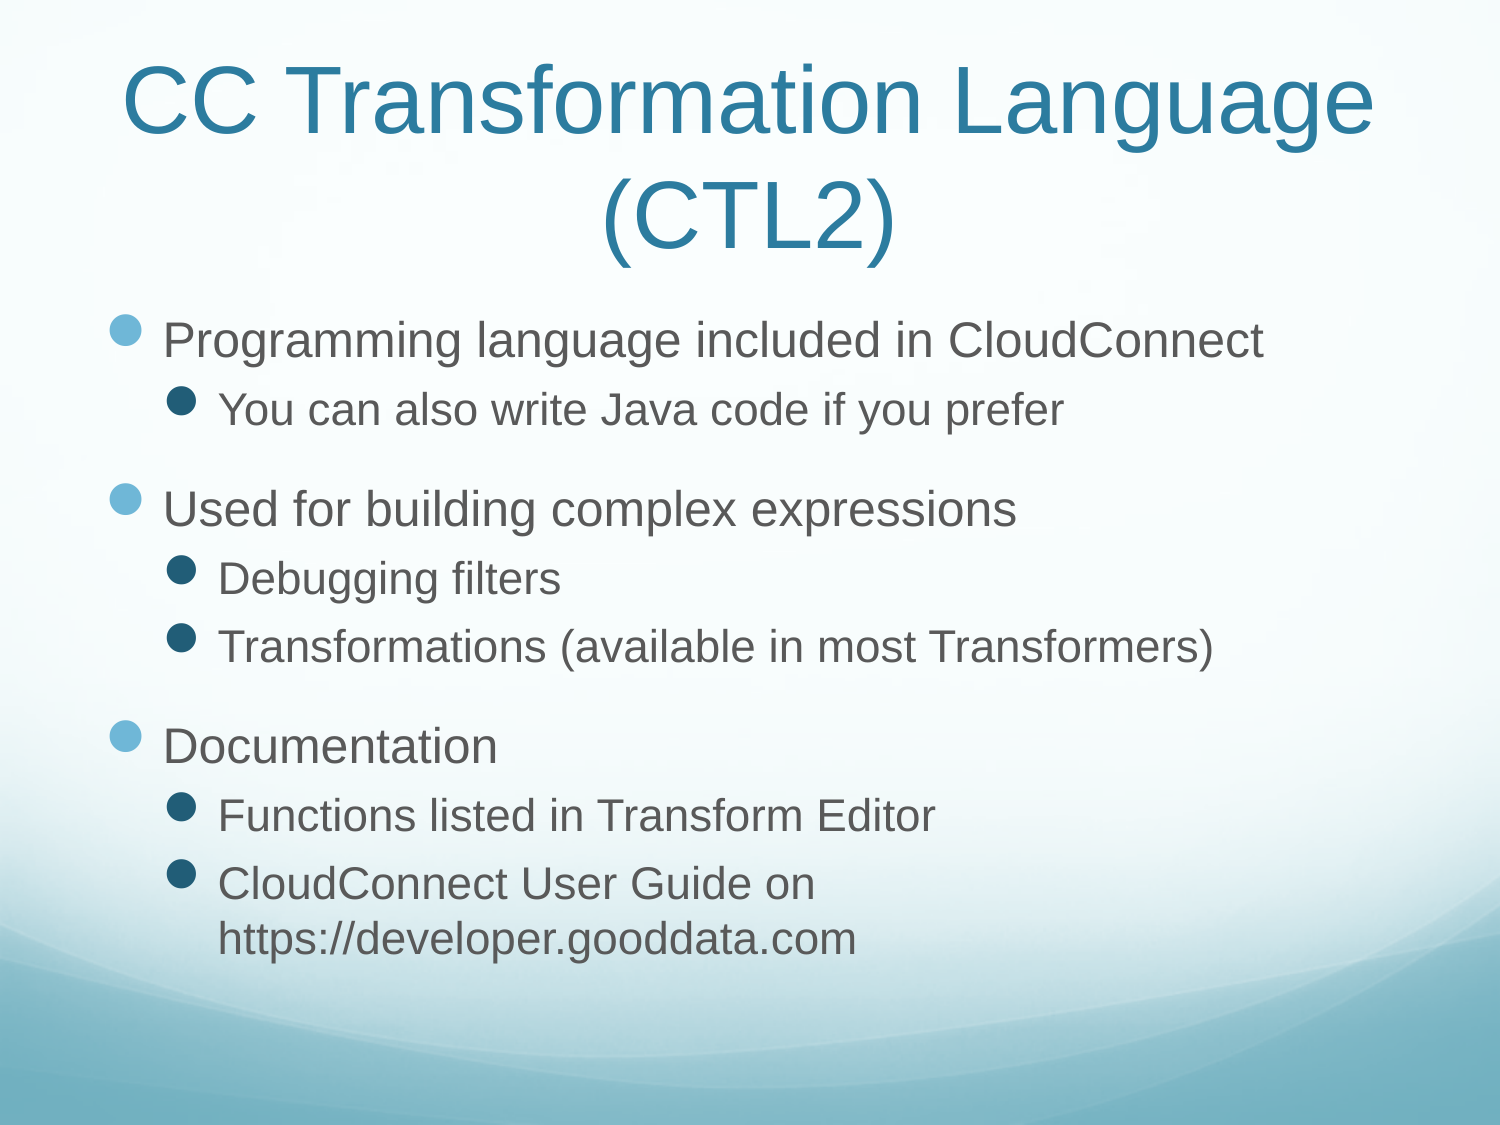

# CC Transformation Language (CTL2)
Programming language included in CloudConnect
You can also write Java code if you prefer
Used for building complex expressions
Debugging filters
Transformations (available in most Transformers)
Documentation
Functions listed in Transform Editor
CloudConnect User Guide on https://developer.gooddata.com